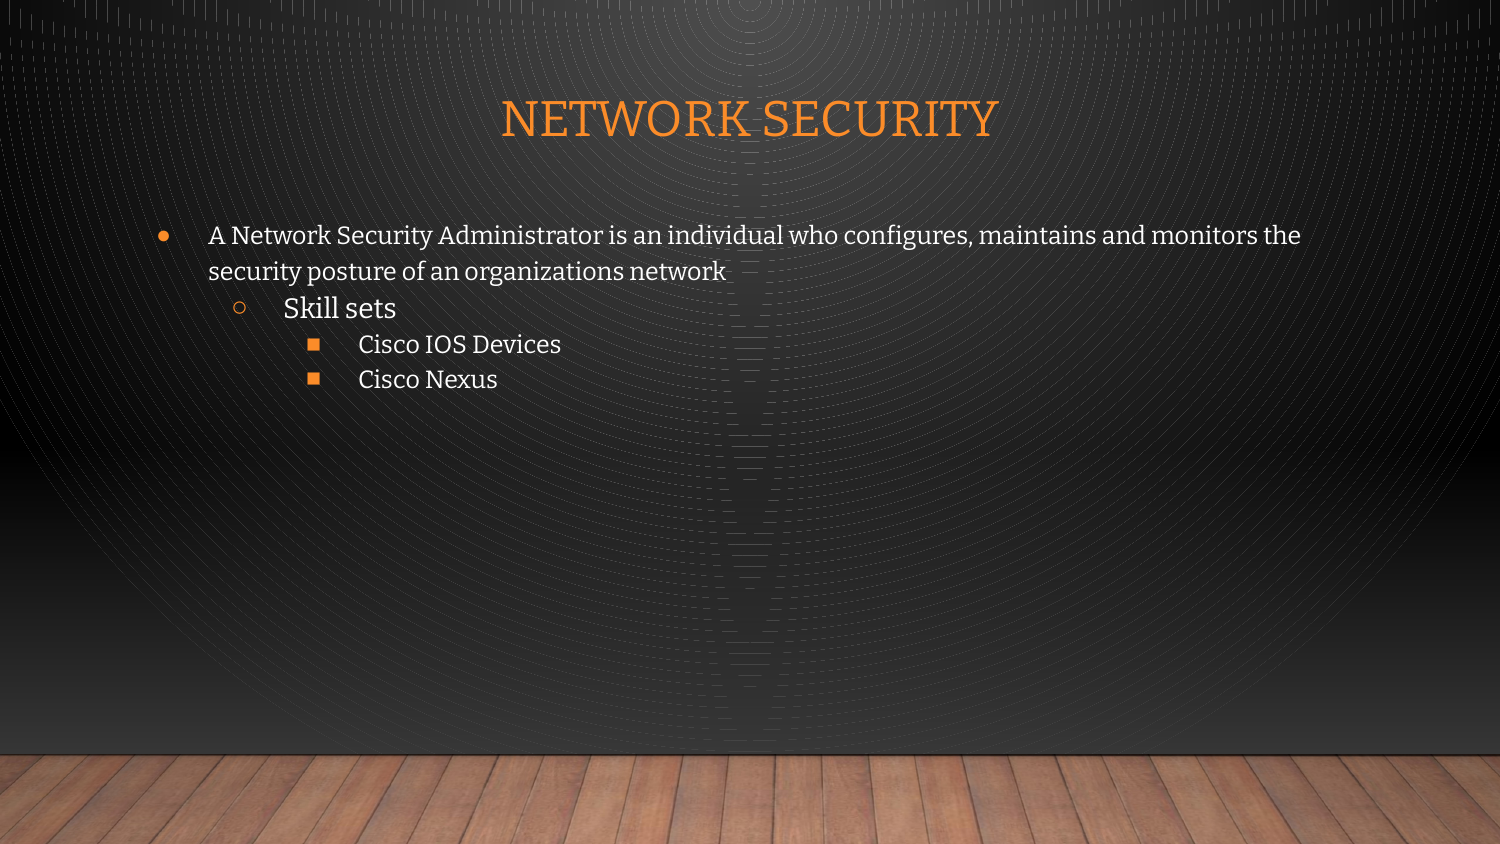

# Network Security
A Network Security Administrator is an individual who configures, maintains and monitors the security posture of an organizations network
Skill sets
Cisco IOS Devices
Cisco Nexus